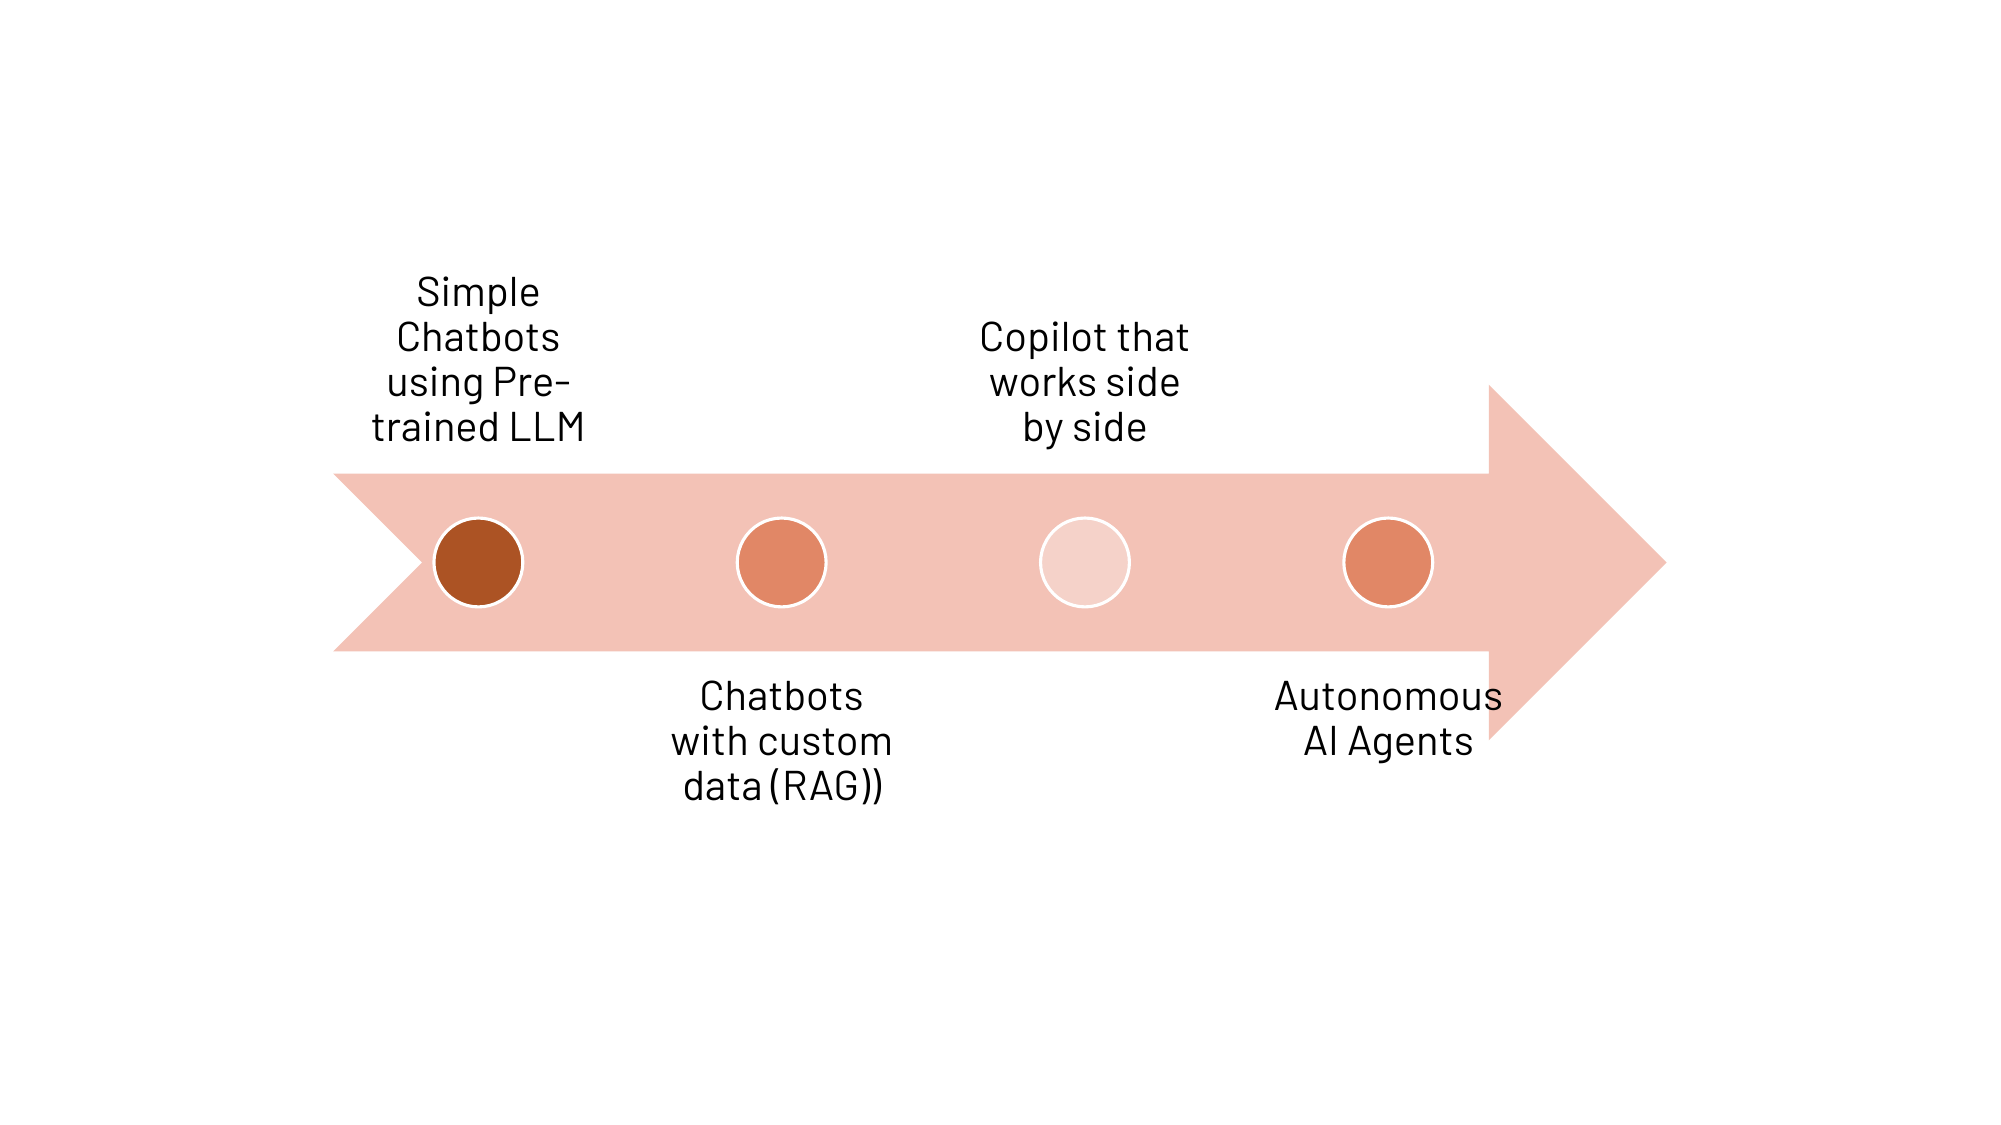

Simple Chatbots using Pre-trained LLM
Chatbots with custom data (RAG))
Copilot that works side by side
Autonomous AI Agents